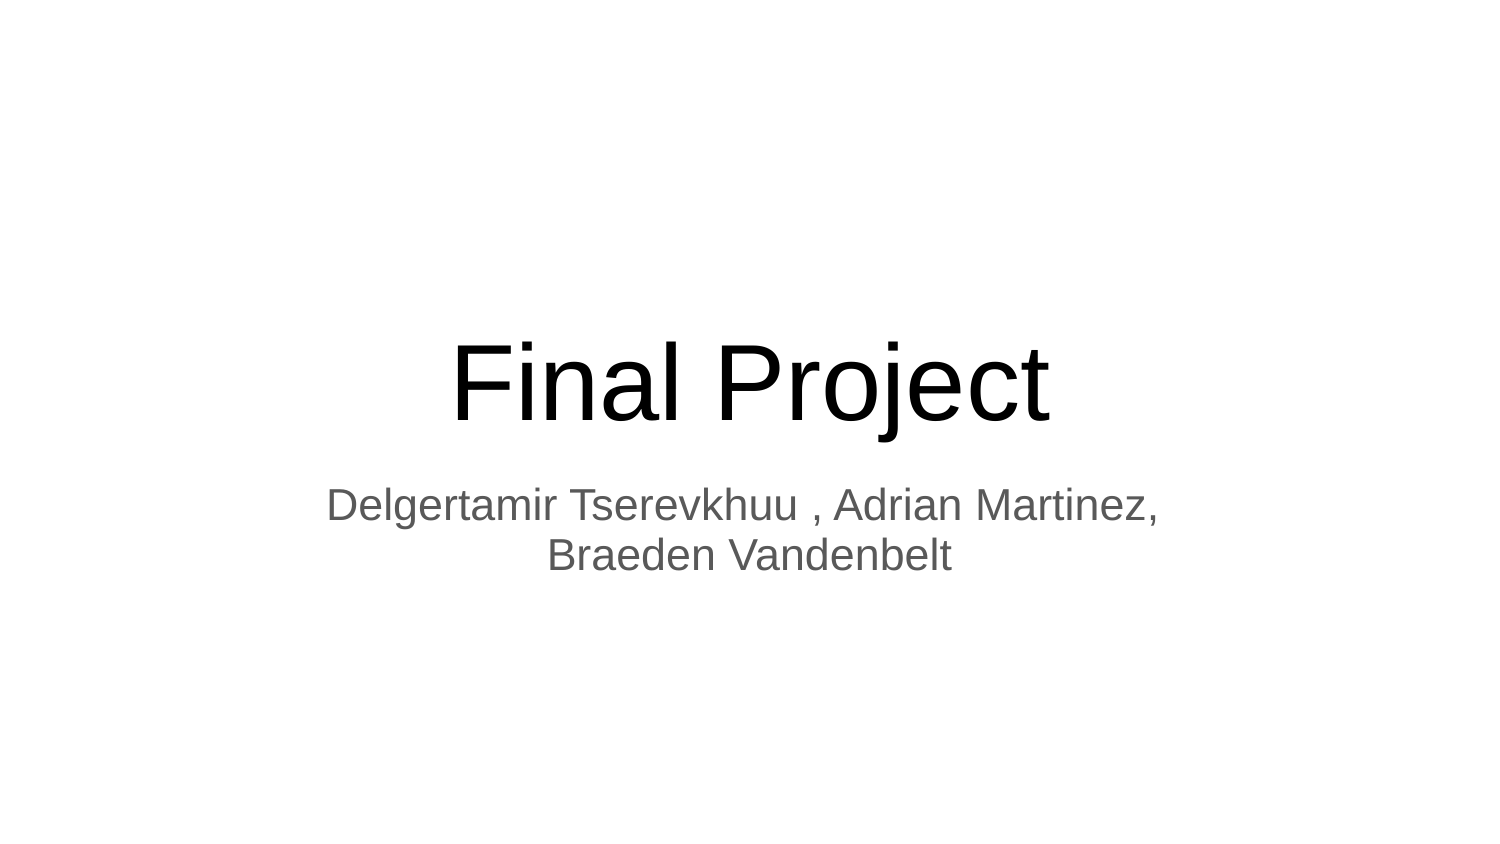

# Final Project
Delgertamir Tserevkhuu , Adrian Martinez,
Braeden Vandenbelt